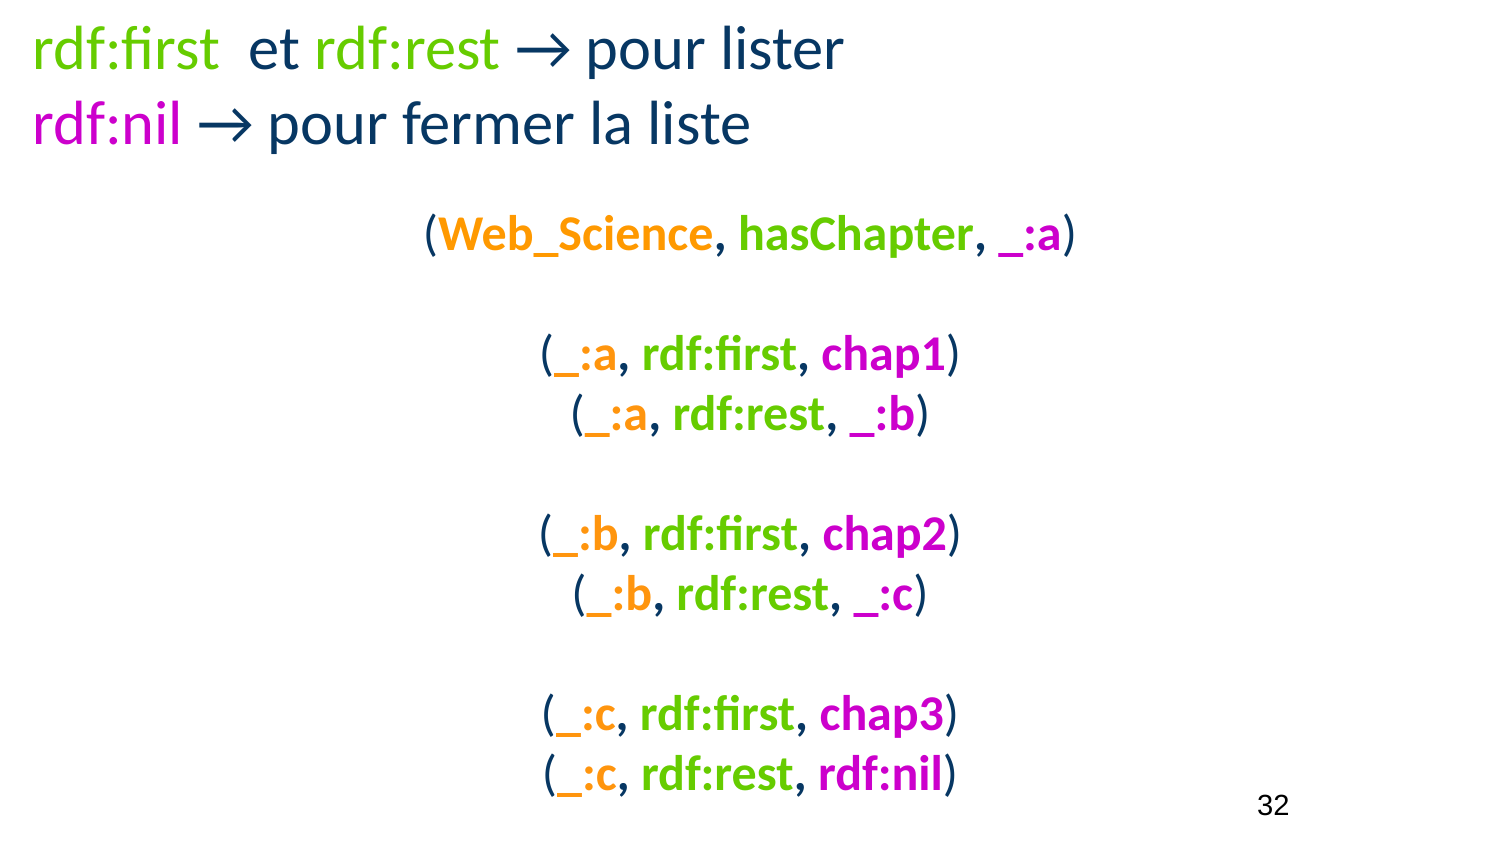

rdf:first  et rdf:rest → pour lister
rdf:nil → pour fermer la liste
(Web_Science, hasChapter, _:a)

(_:a, rdf:first, chap1)
(_:a, rdf:rest, _:b)

(_:b, rdf:first, chap2)
(_:b, rdf:rest, _:c)

(_:c, rdf:first, chap3)
(_:c, rdf:rest, rdf:nil)

32